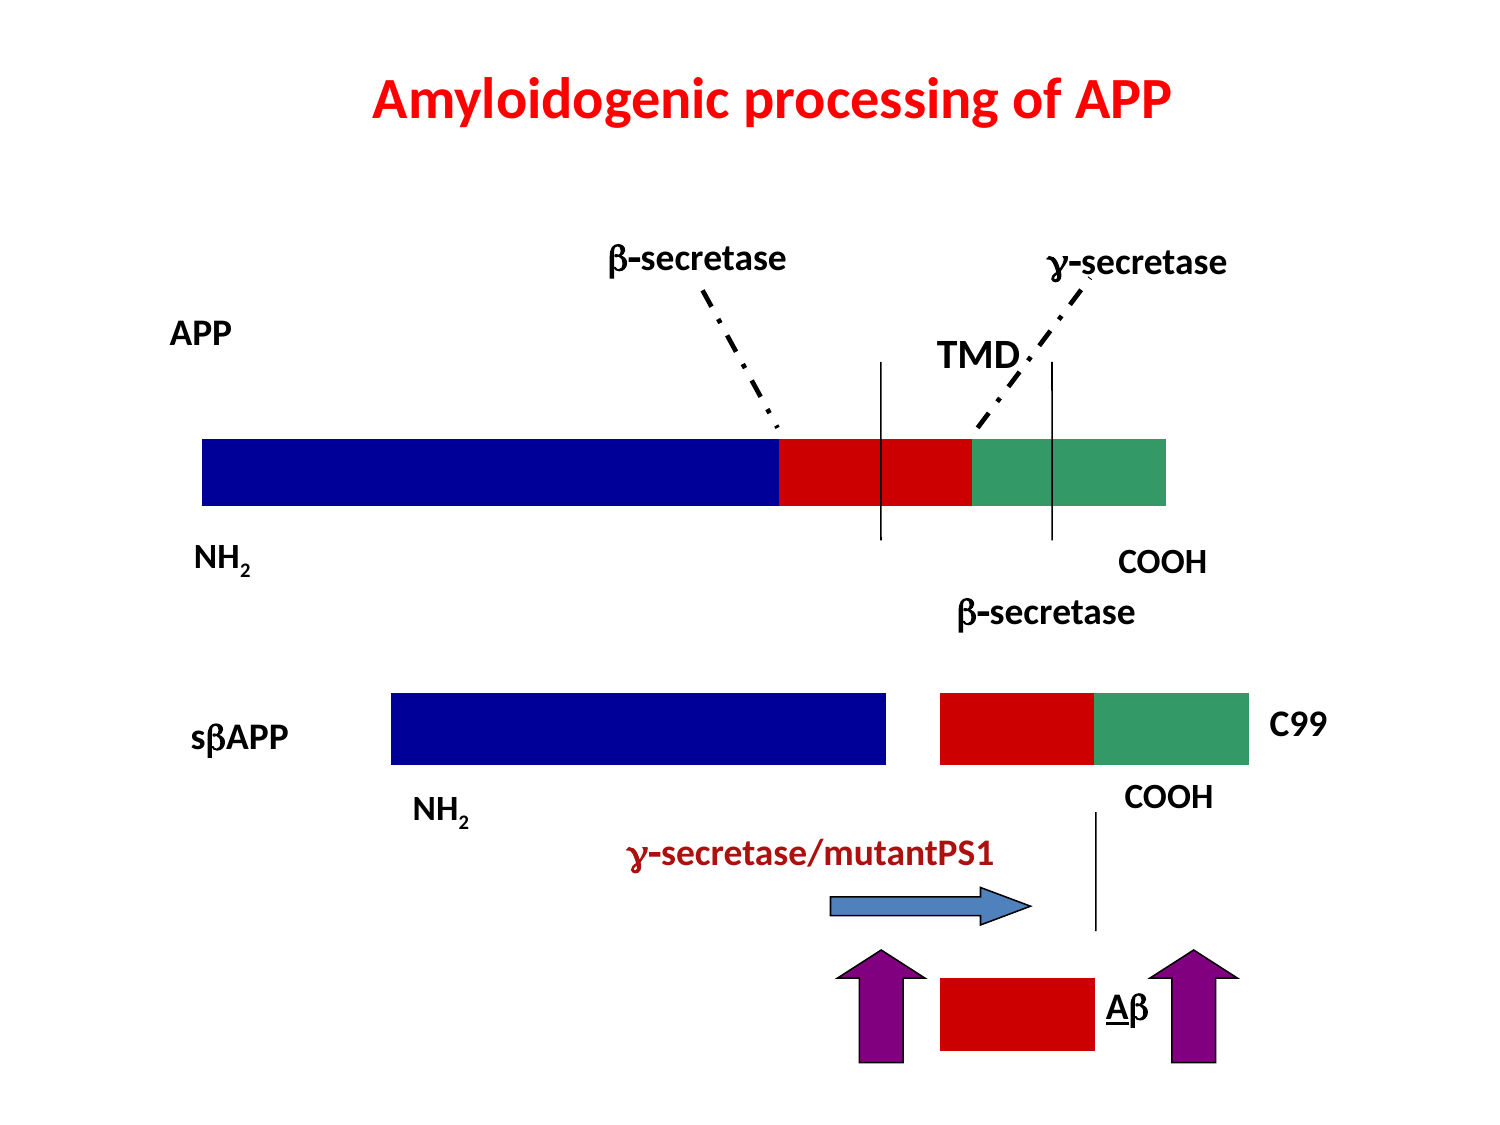

Amyloidogenic processing of APP
β−secretase
γ−secretase

APP
TMD

NH2

COOH
β−secretase
C99

sβAPP

COOH
NH2

γ−secretase/mutantPS1

Aβ